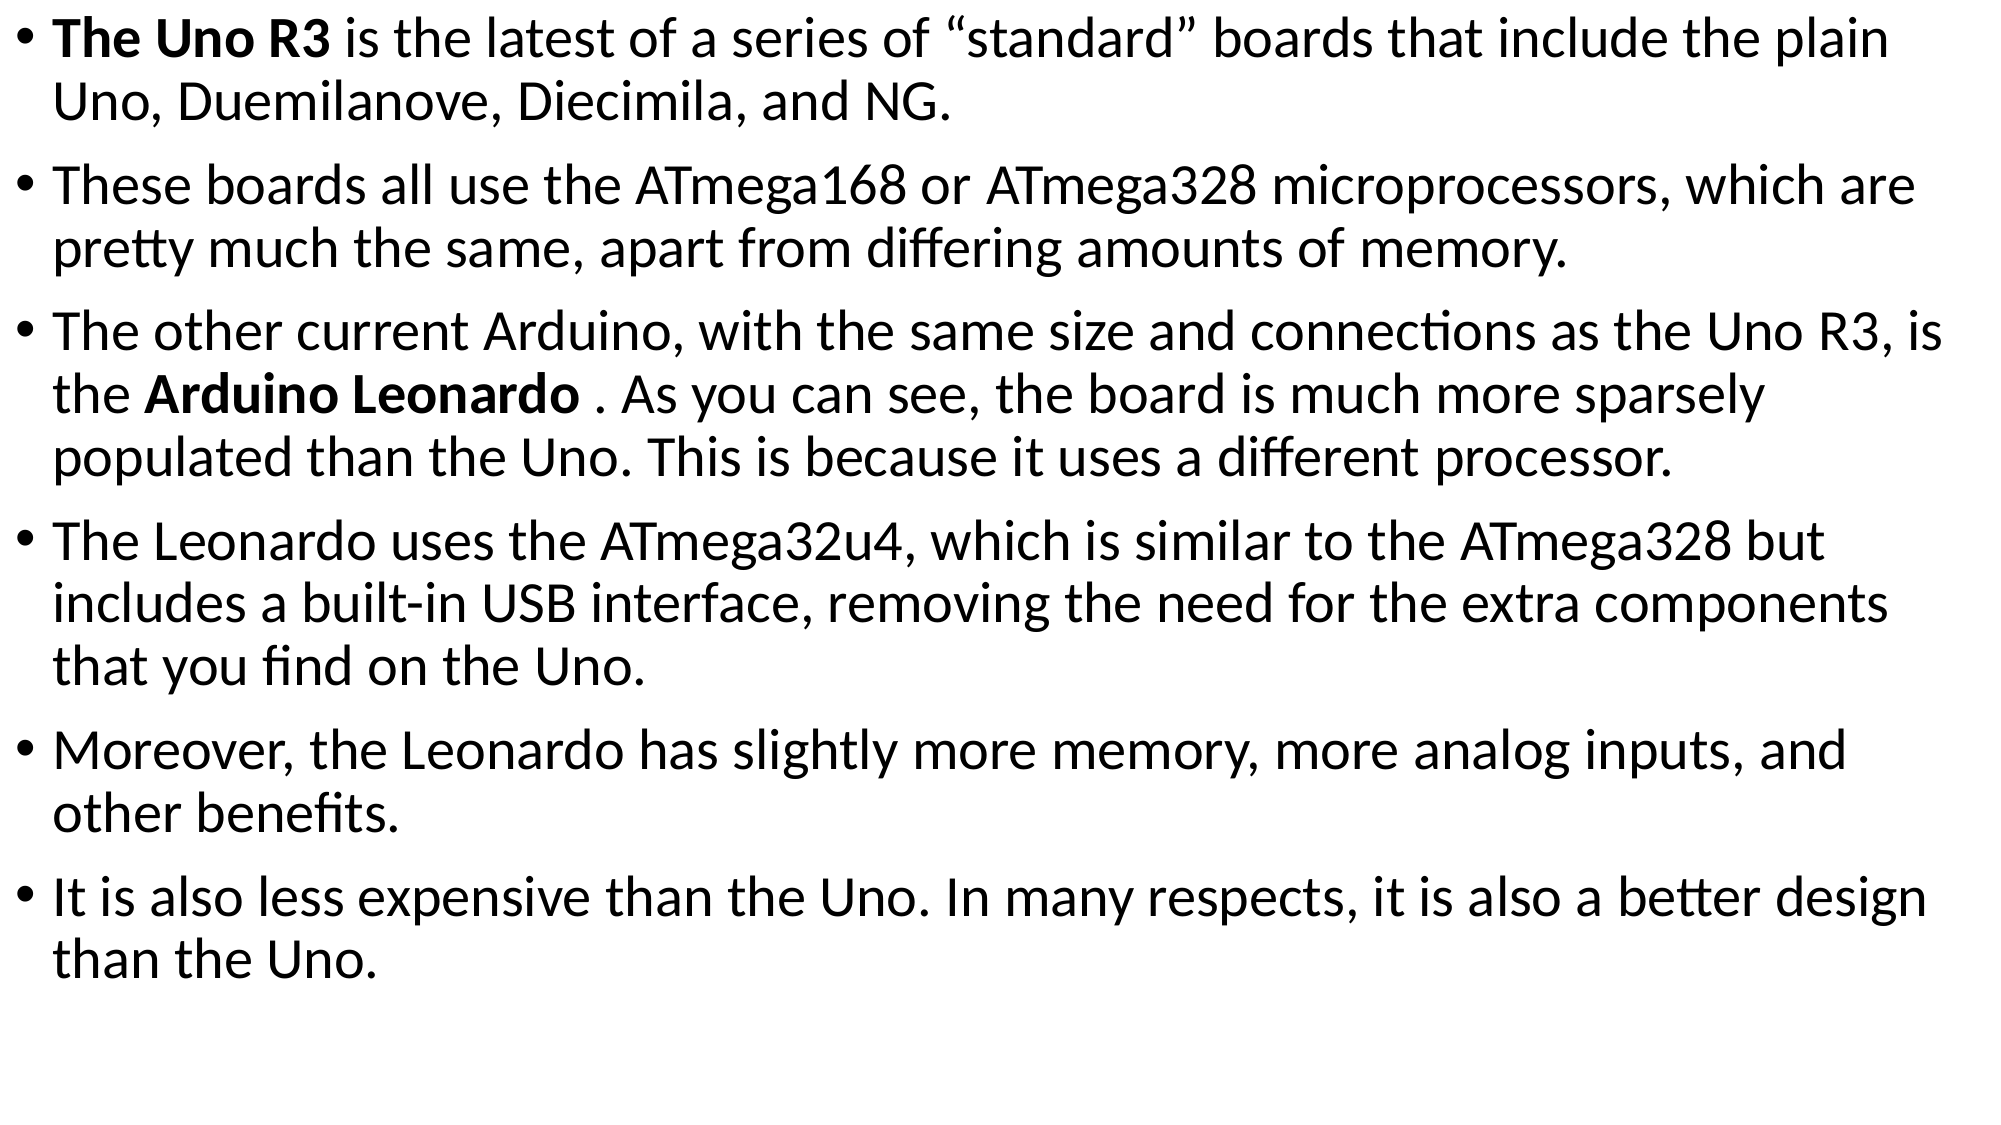

The Uno R3 is the latest of a series of “standard” boards that include the plain Uno, Duemilanove, Diecimila, and NG.
These boards all use the ATmega168 or ATmega328 microprocessors, which are pretty much the same, apart from differing amounts of memory.
The other current Arduino, with the same size and connections as the Uno R3, is the Arduino Leonardo . As you can see, the board is much more sparsely populated than the Uno. This is because it uses a different processor.
The Leonardo uses the ATmega32u4, which is similar to the ATmega328 but includes a built-in USB interface, removing the need for the extra components that you find on the Uno.
Moreover, the Leonardo has slightly more memory, more analog inputs, and other benefits.
It is also less expensive than the Uno. In many respects, it is also a better design than the Uno.